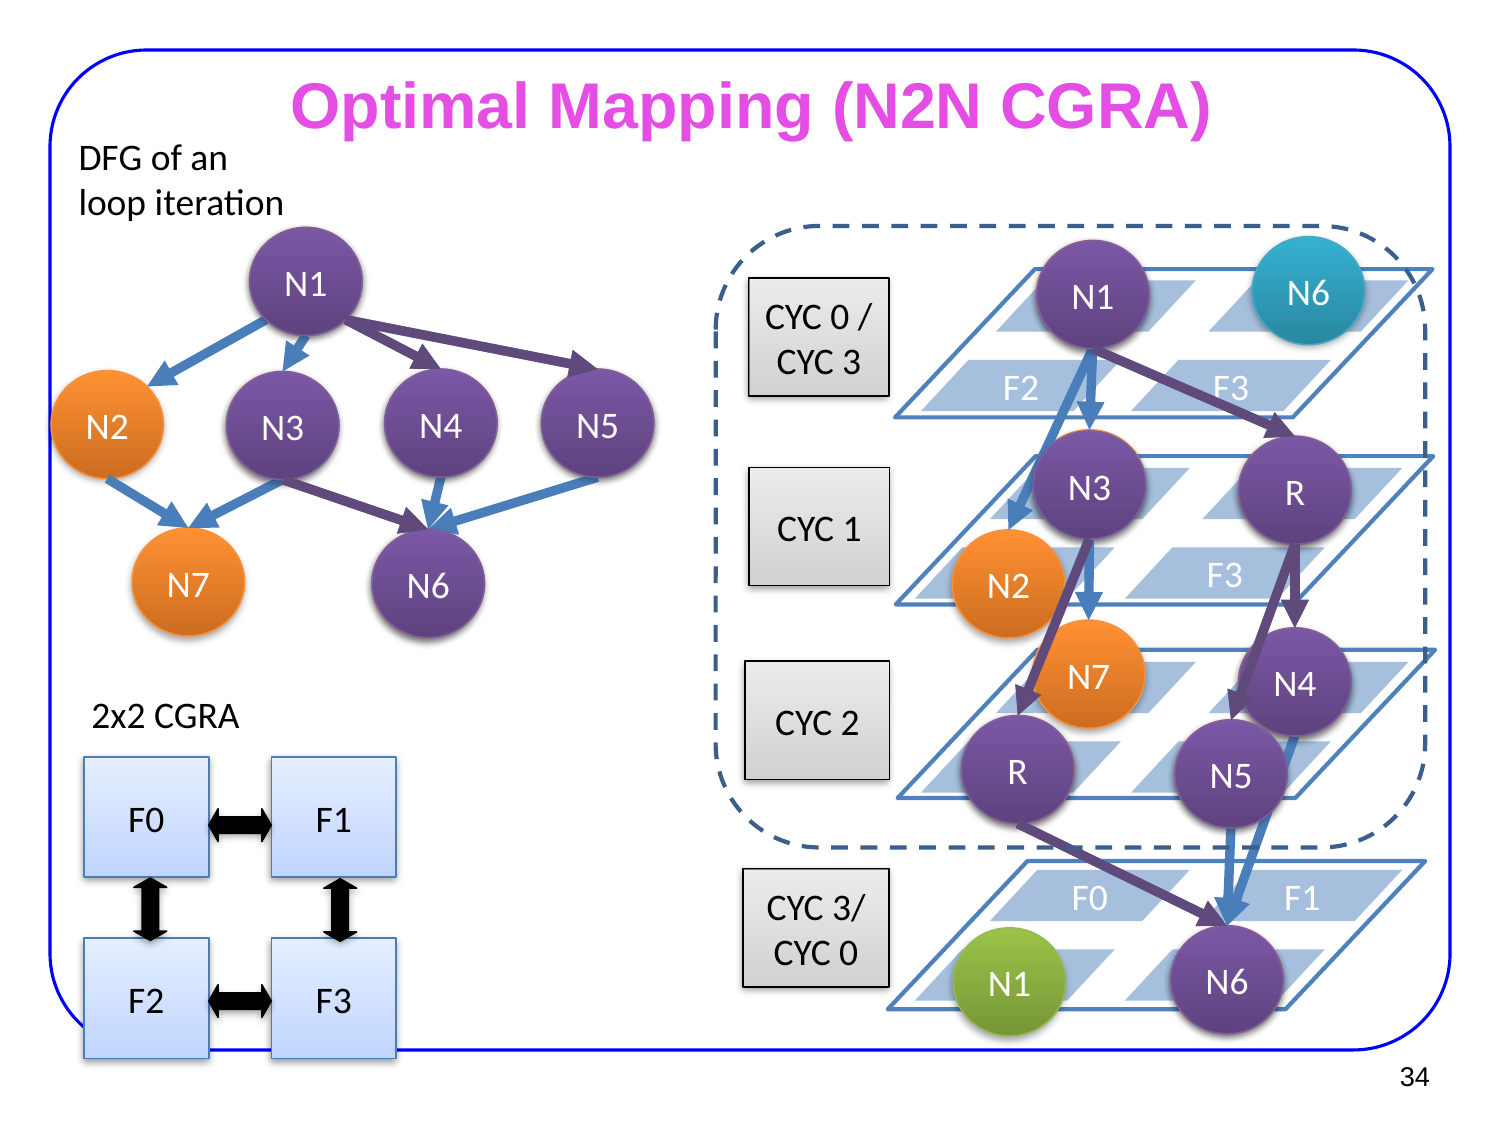

# Optimal Mapping (N2N CGRA)
DFG of an loop iteration

N1
N5
N4
N2
N3
N7
N6
N1
N6
N1
N1

CYC 0 / CYC 3
F0
F1
F2
F3
N5
N4
N3
N3
N3
R
R

CYC 1
F0
F1
N6
N2
F2
F3
N7
N4
N4

CYC 2
F0
F1
2x2 CGRA
R
R
N5
N5
F2
F3
F0
F1

F2
F3

CYC 3/ CYC 0
F0
F1

N6
N6
N1
F2
F3

34